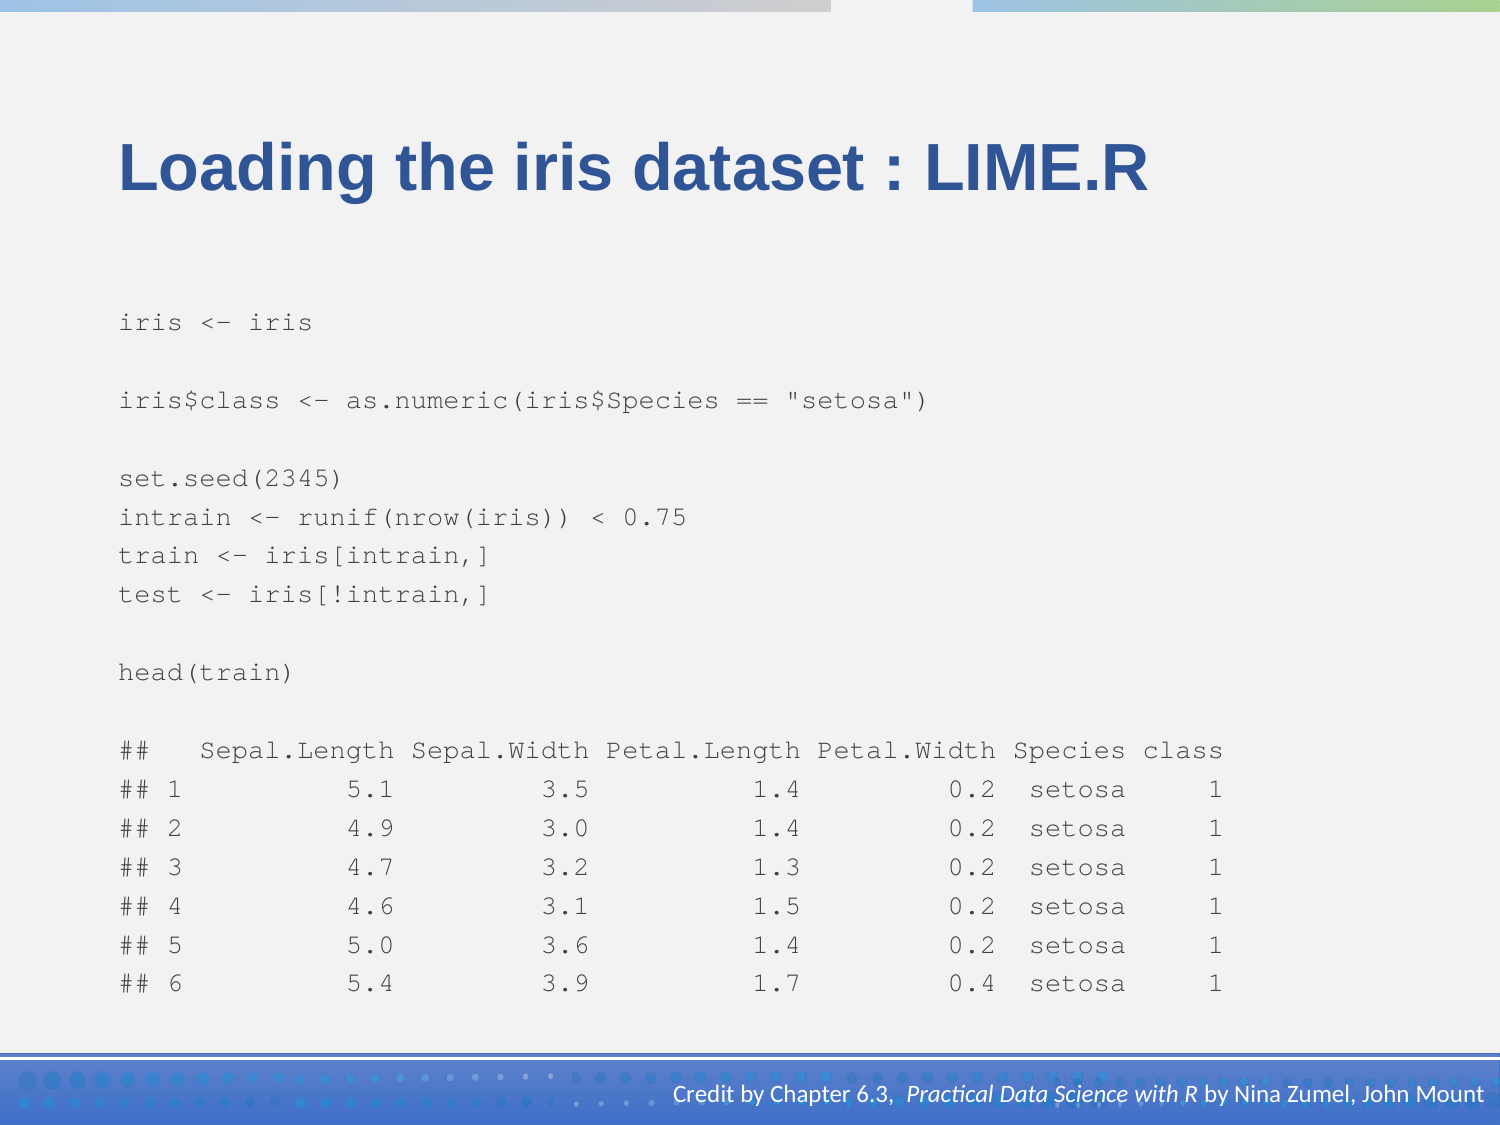

# Loading the iris dataset : LIME.R
iris <- iris

iris$class <- as.numeric(iris$Species == "setosa")

set.seed(2345)
intrain <- runif(nrow(iris)) < 0.75
train <- iris[intrain,]
test <- iris[!intrain,]

head(train)

##   Sepal.Length Sepal.Width Petal.Length Petal.Width Species class
## 1          5.1         3.5          1.4         0.2  setosa     1
## 2          4.9         3.0          1.4         0.2  setosa     1
## 3          4.7         3.2          1.3         0.2  setosa     1
## 4          4.6         3.1          1.5         0.2  setosa     1
## 5          5.0         3.6          1.4         0.2  setosa     1
## 6          5.4         3.9          1.7         0.4  setosa     1
Credit by Chapter 6.3,  Practical Data Science with R by Nina Zumel, John Mount